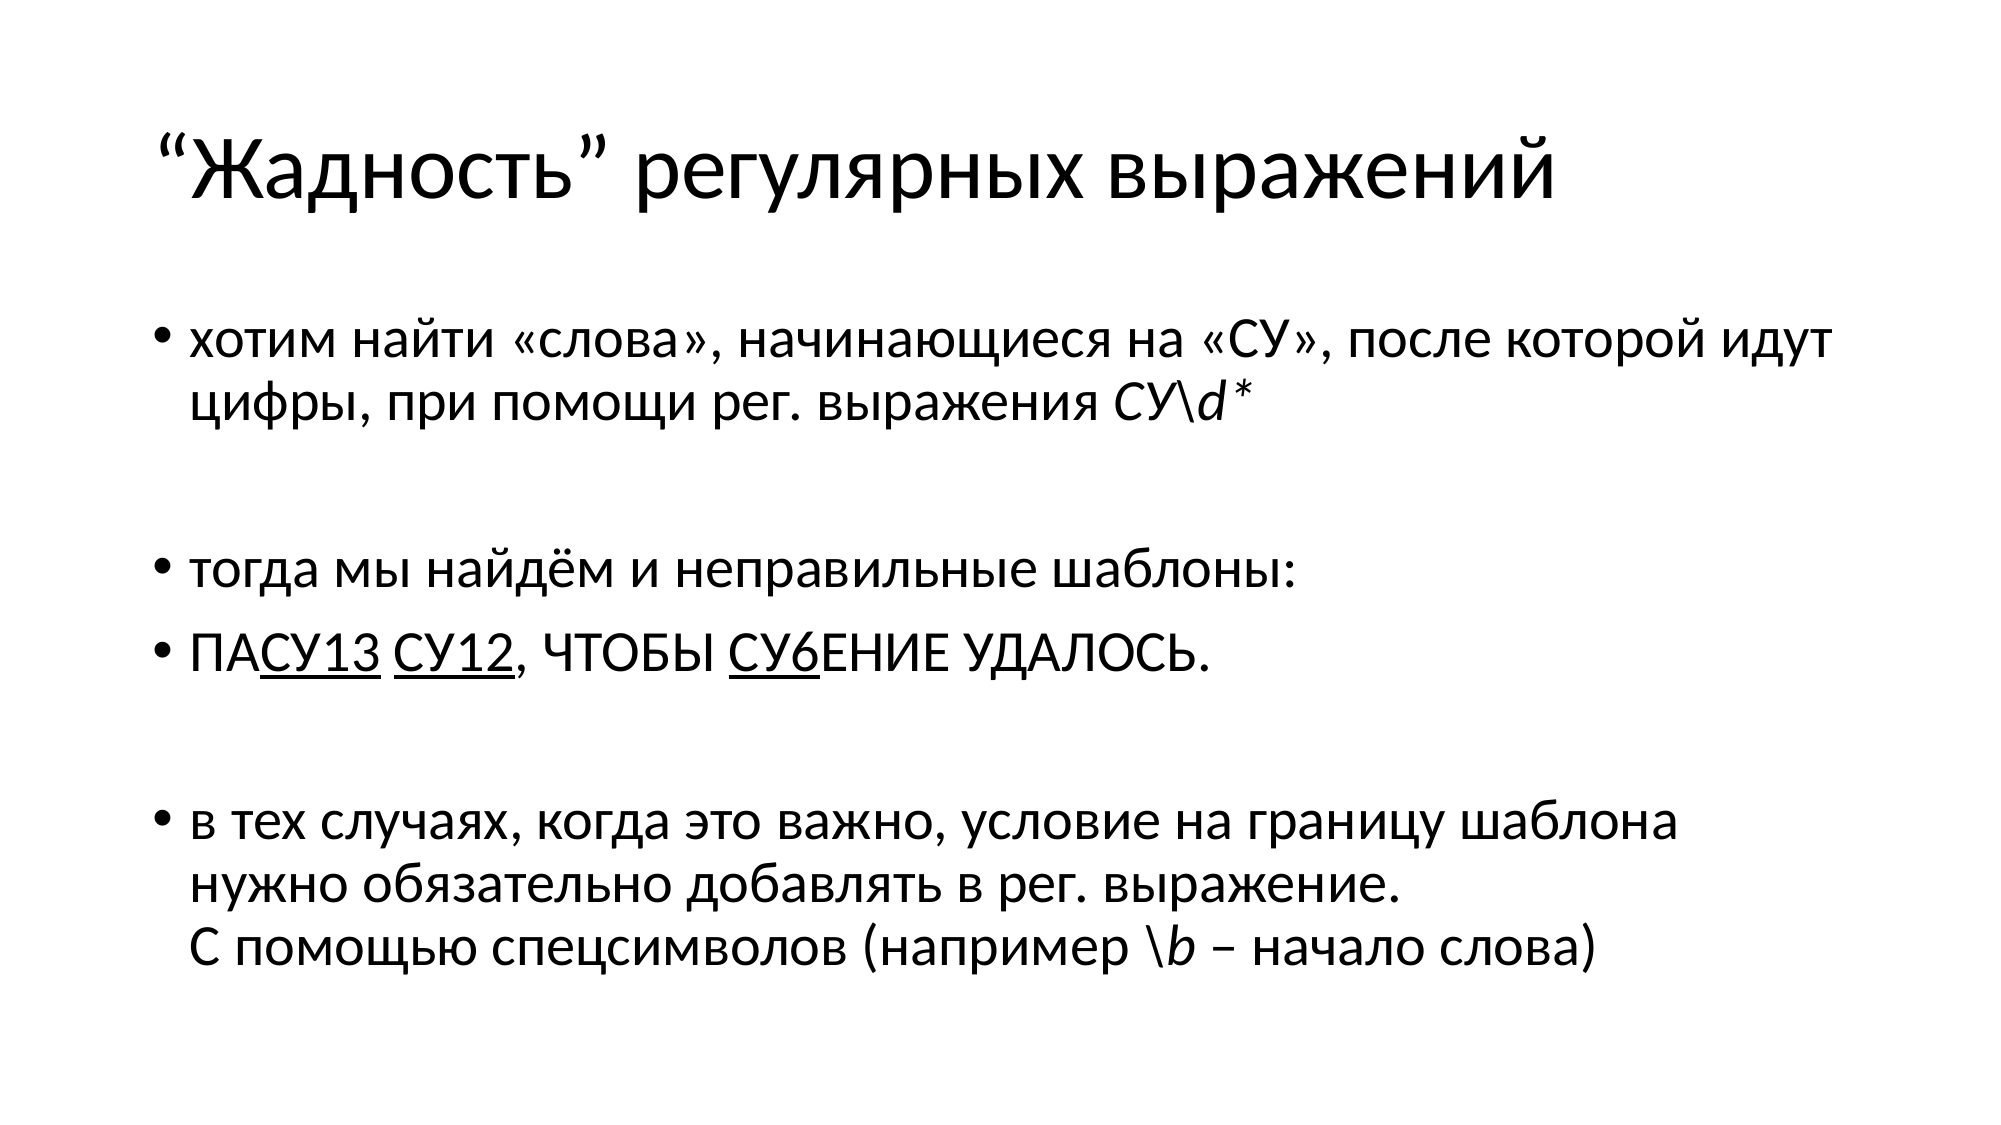

# “Жадность” регулярных выражений
хотим найти «слова», начинающиеся на «СУ», после которой идут цифры, при помощи рег. выражения СУ\d*

тогда мы найдём и неправильные шаблоны:
ПАСУ13 СУ12, ЧТОБЫ СУ6ЕНИЕ УДАЛОСЬ.

в тех случаях, когда это важно, условие на границу шаблона нужно обязательно добавлять в рег. выражение.
С помощью спецсимволов (например \b – начало слова)